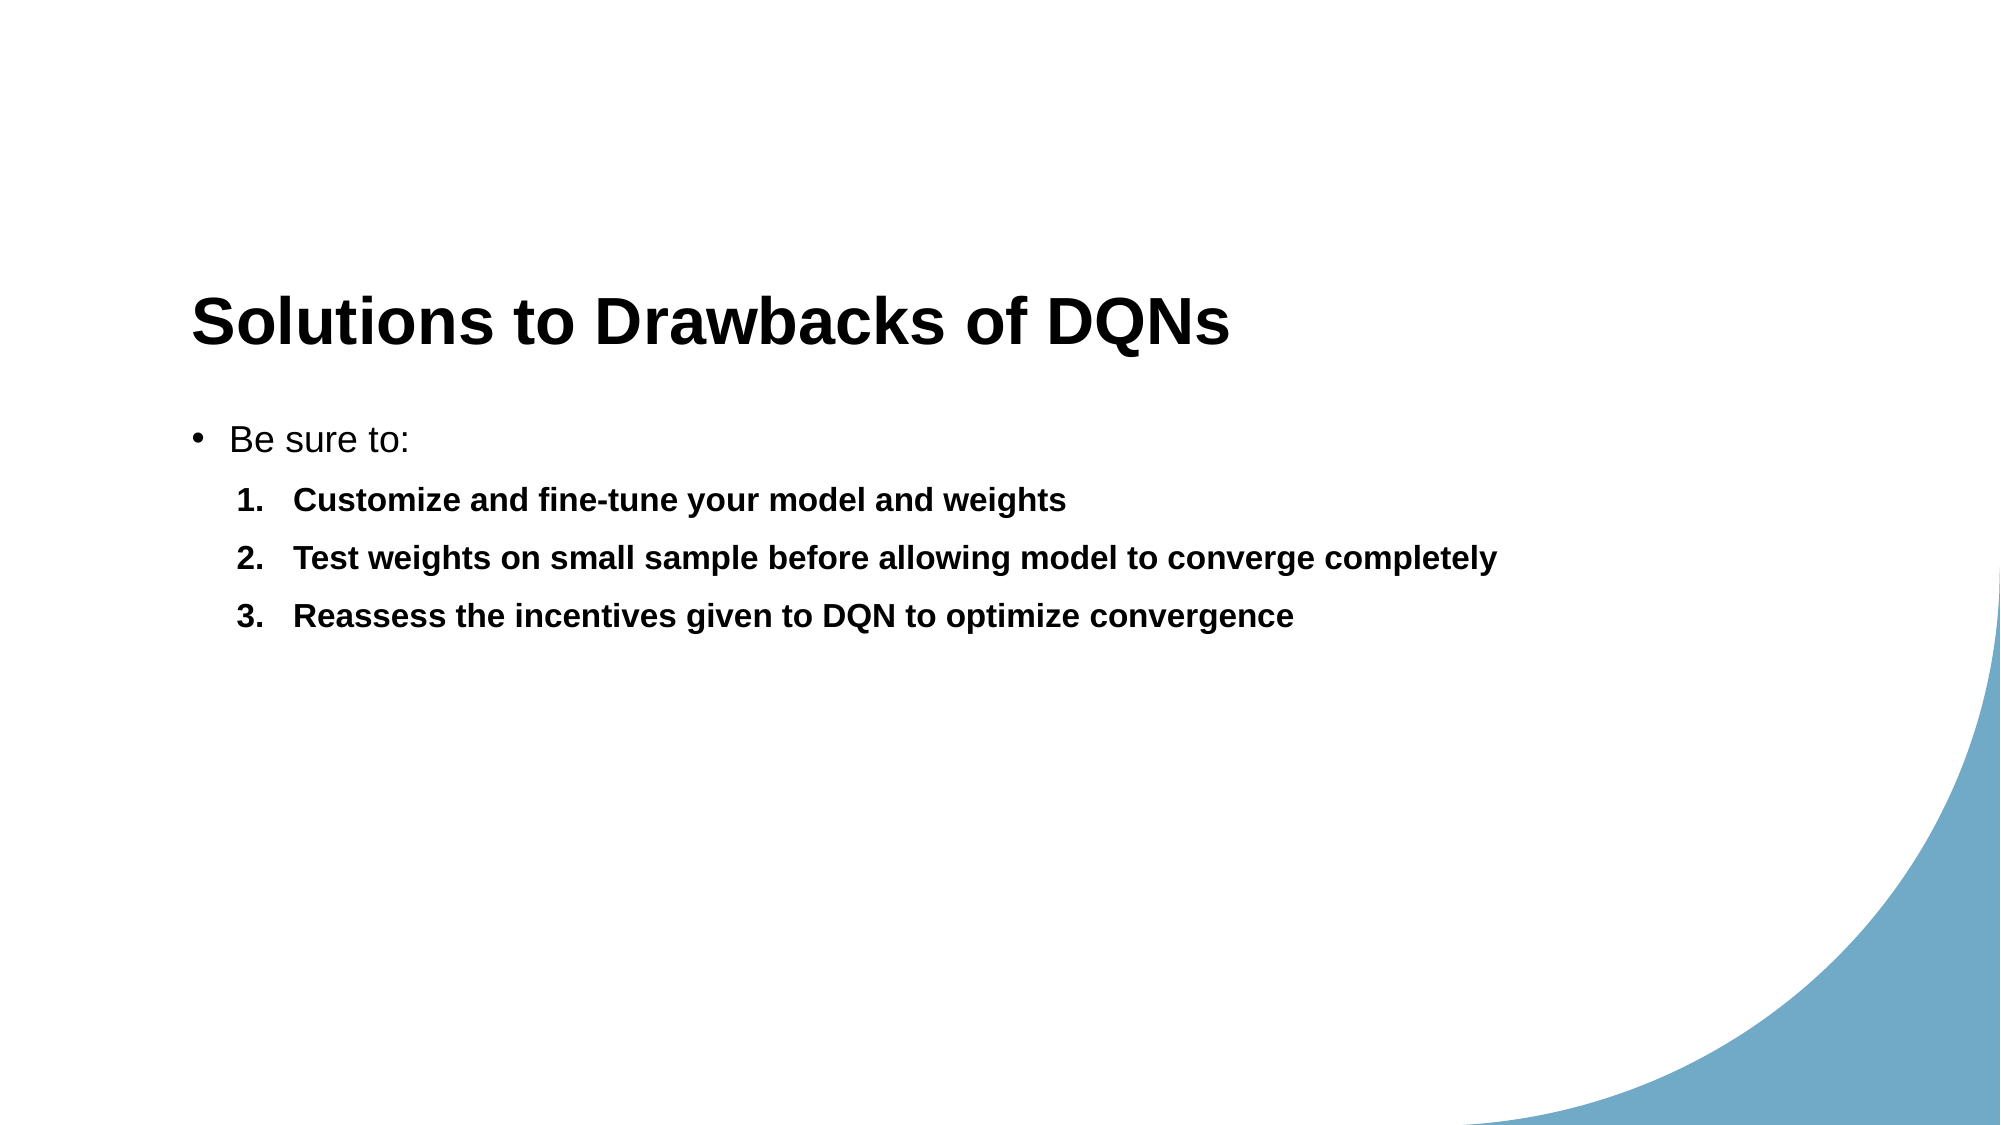

# Solutions to Drawbacks of DQNs
Be sure to:
Customize and fine-tune your model and weights
Test weights on small sample before allowing model to converge completely
Reassess the incentives given to DQN to optimize convergence